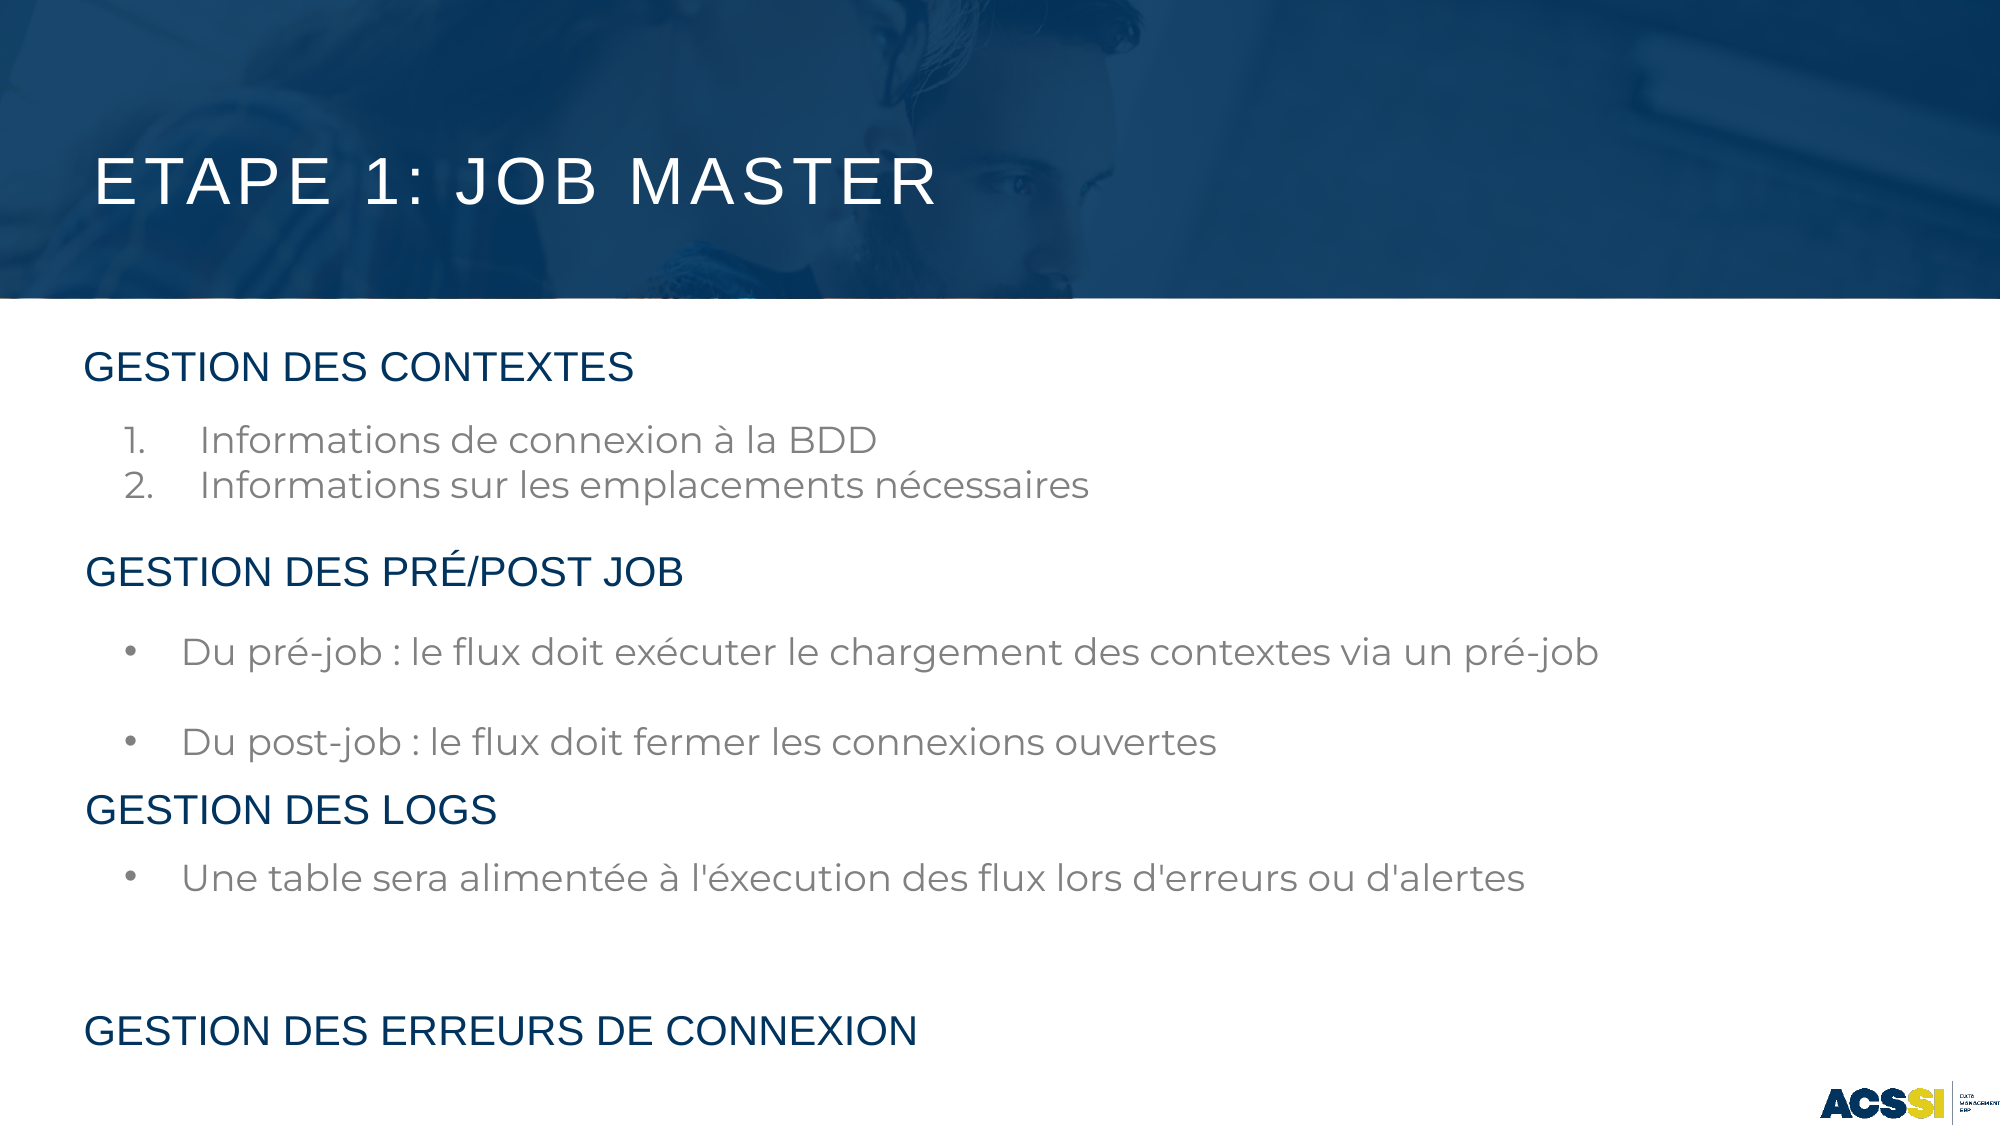

# Etape 1: Job Master
Gestion des contextes
Informations de connexion à la BDD
Informations sur les emplacements nécessaires

Gestion des pré/post job
Du pré-job : le flux doit exécuter le chargement des contextes via un pré-job

Du post-job : le flux doit fermer les connexions ouvertes

Gestion des logs
Une table sera alimentée à l'éxecution des flux lors d'erreurs ou d'alertes

Gestion des erreurs de connexion